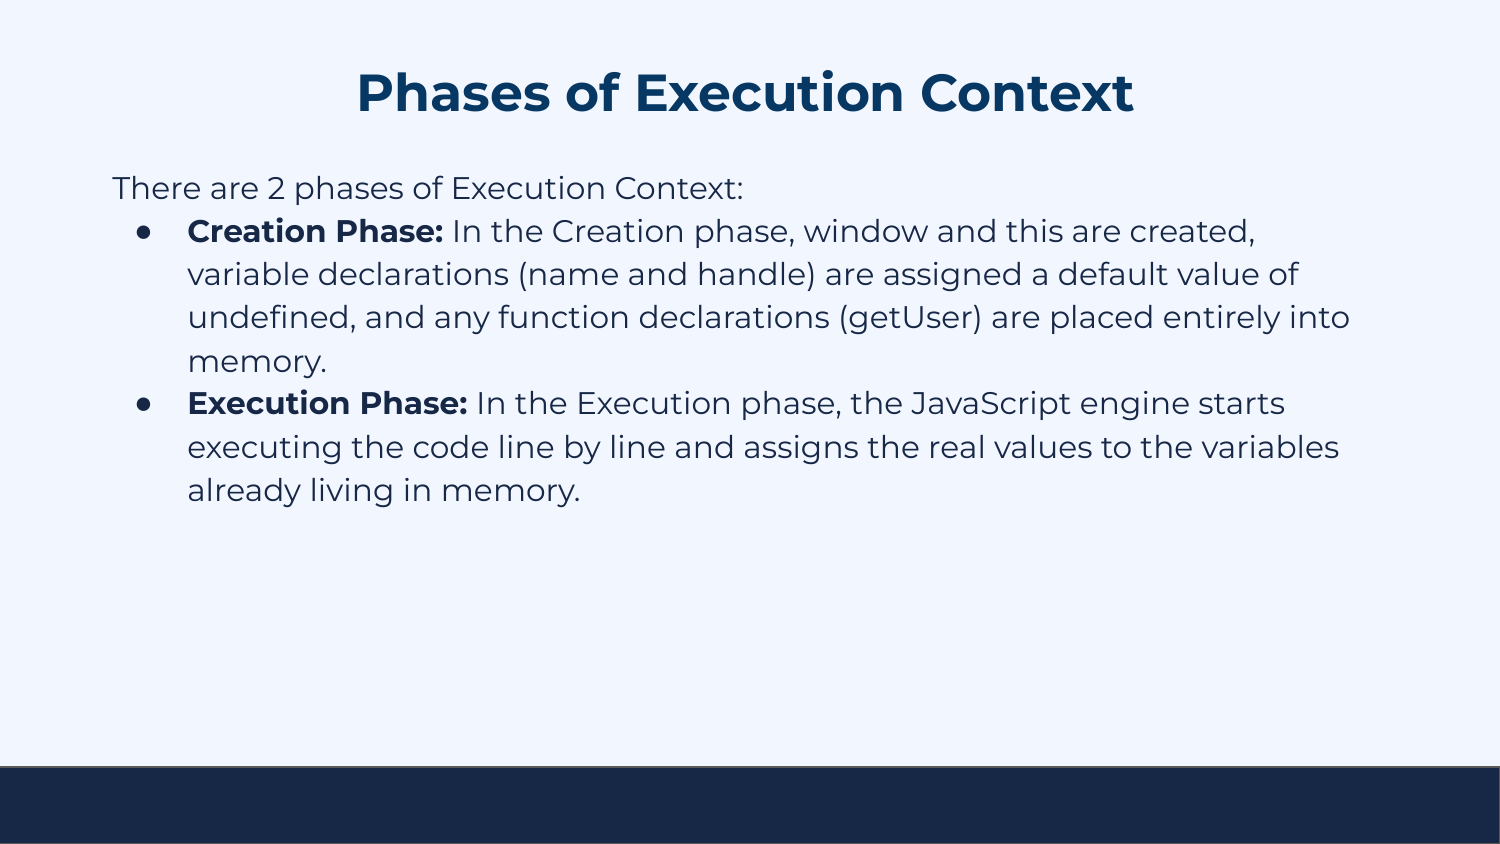

# Phases of Execution Context
There are 2 phases of Execution Context:
Creation Phase: In the Creation phase, window and this are created, variable declarations (name and handle) are assigned a default value of undefined, and any function declarations (getUser) are placed entirely into memory.
Execution Phase: In the Execution phase, the JavaScript engine starts executing the code line by line and assigns the real values to the variables already living in memory.